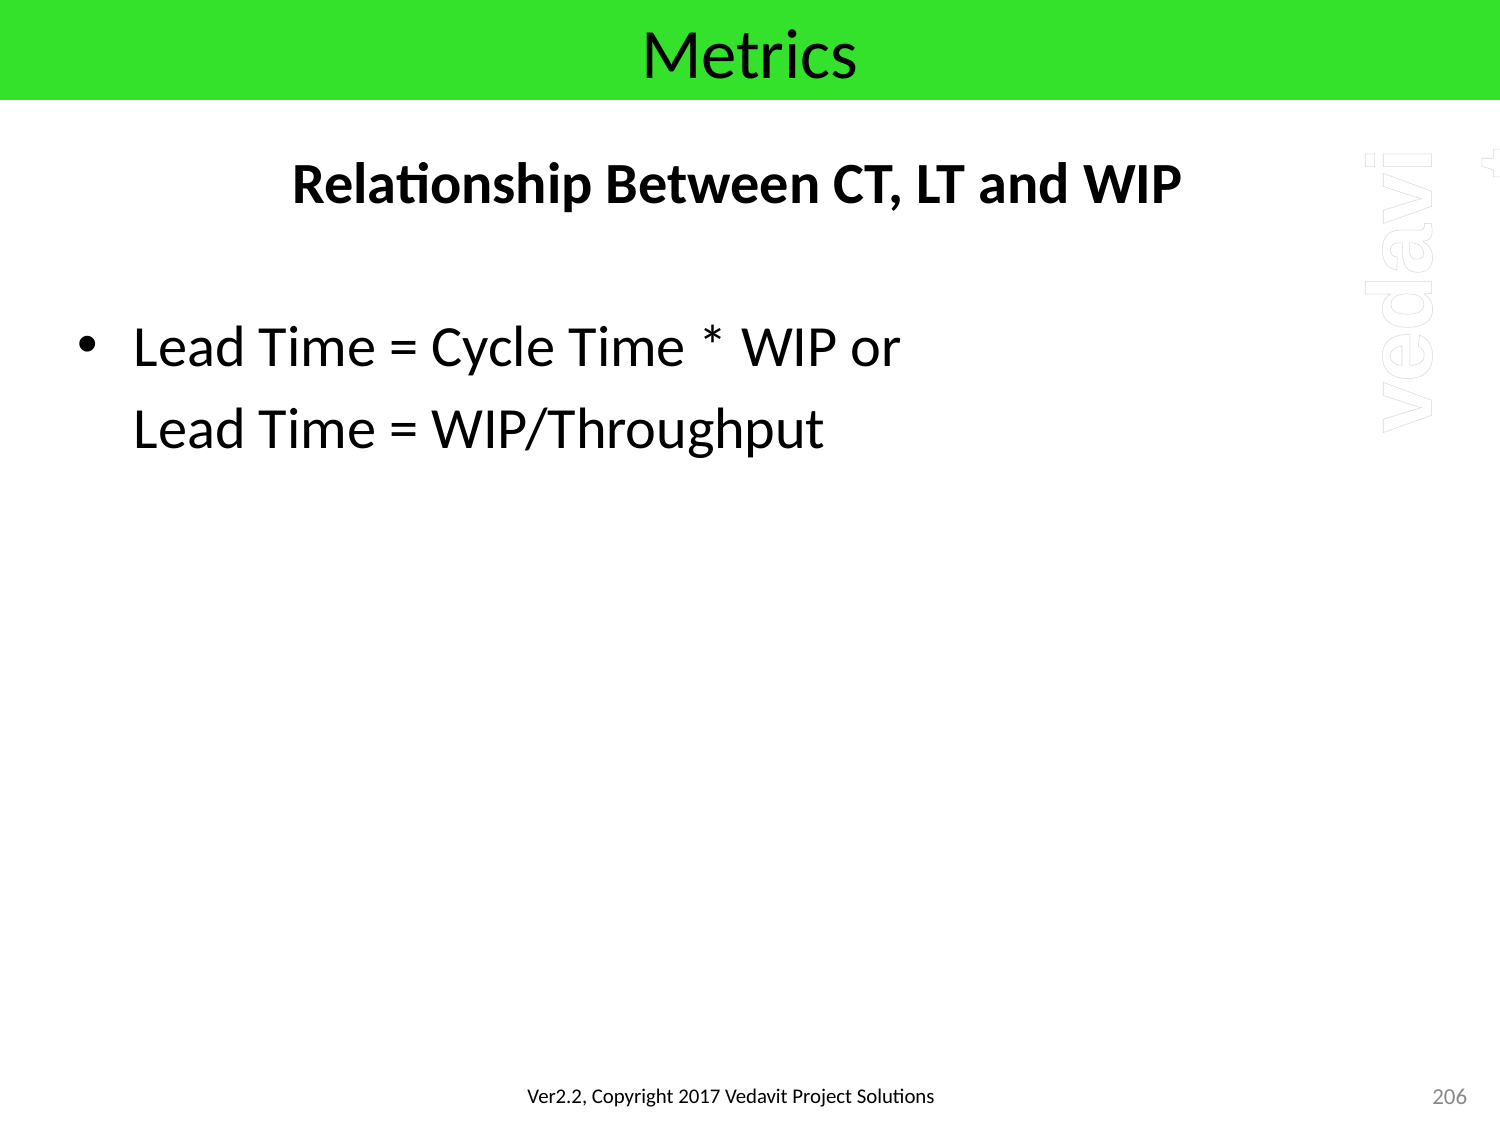

# Metrics

Relationship Between CT, LT and WIP

Lead Time = Cycle Time * WIP or
	Lead Time = WIP/Throughput

206